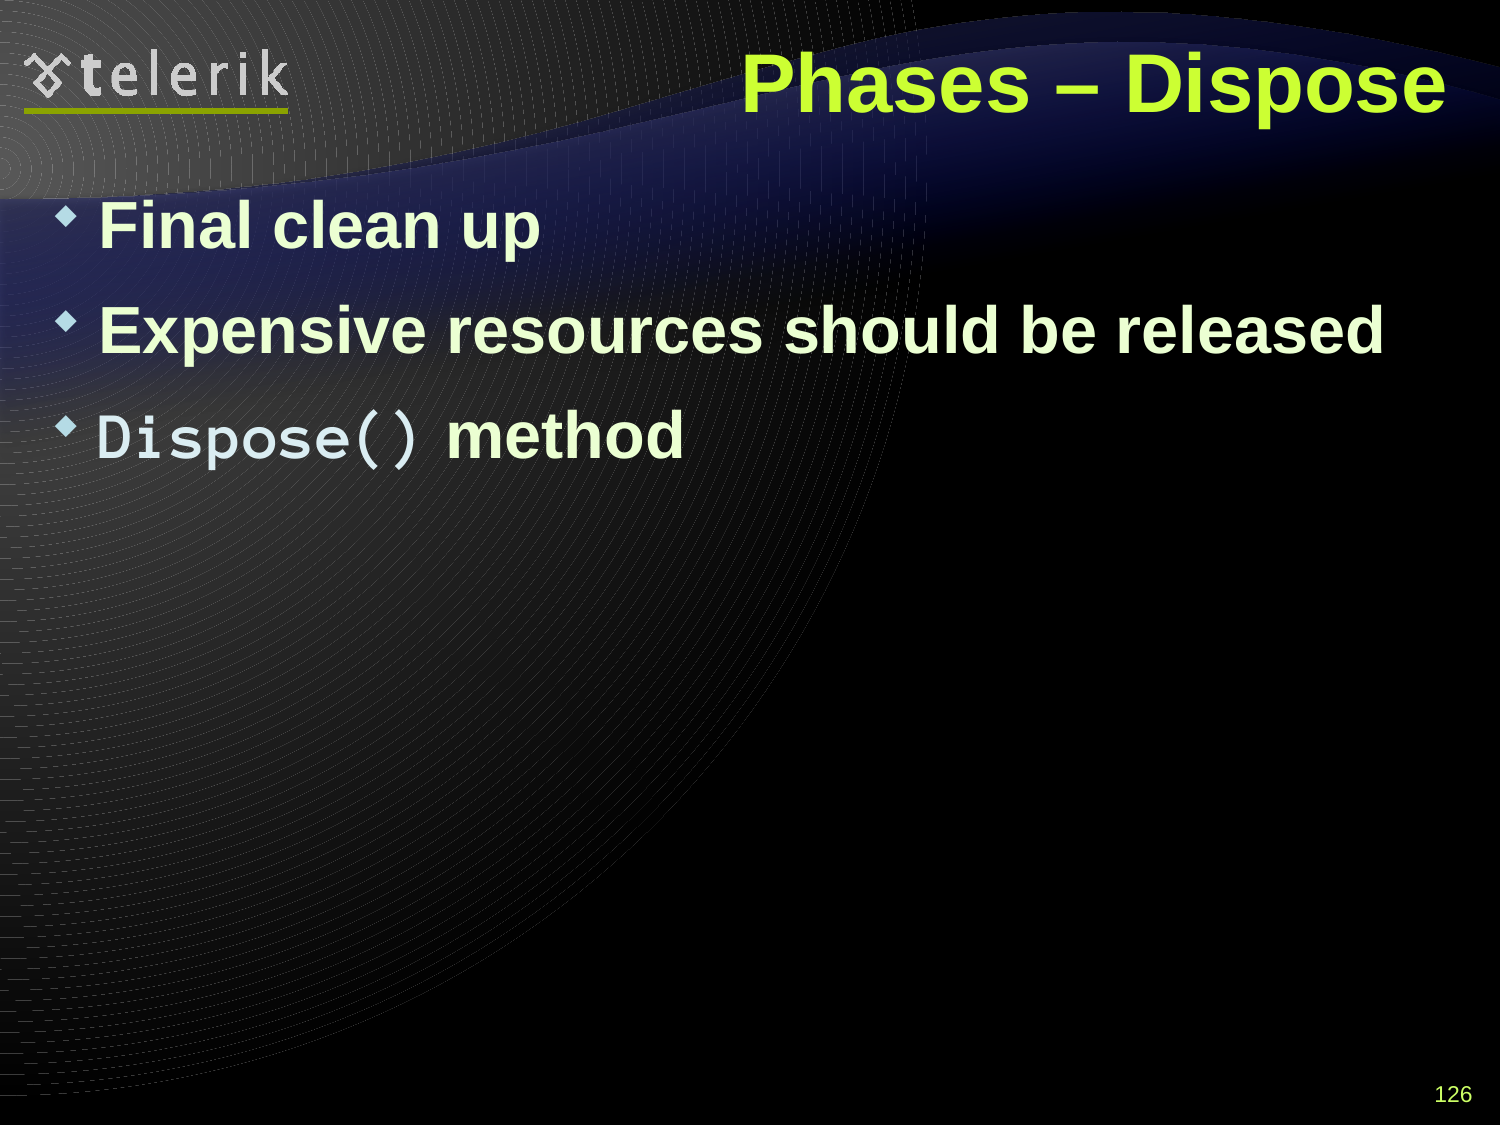

# Phases – Dispose
Final clean up
Expensive resources should be released
Dispose() method
126